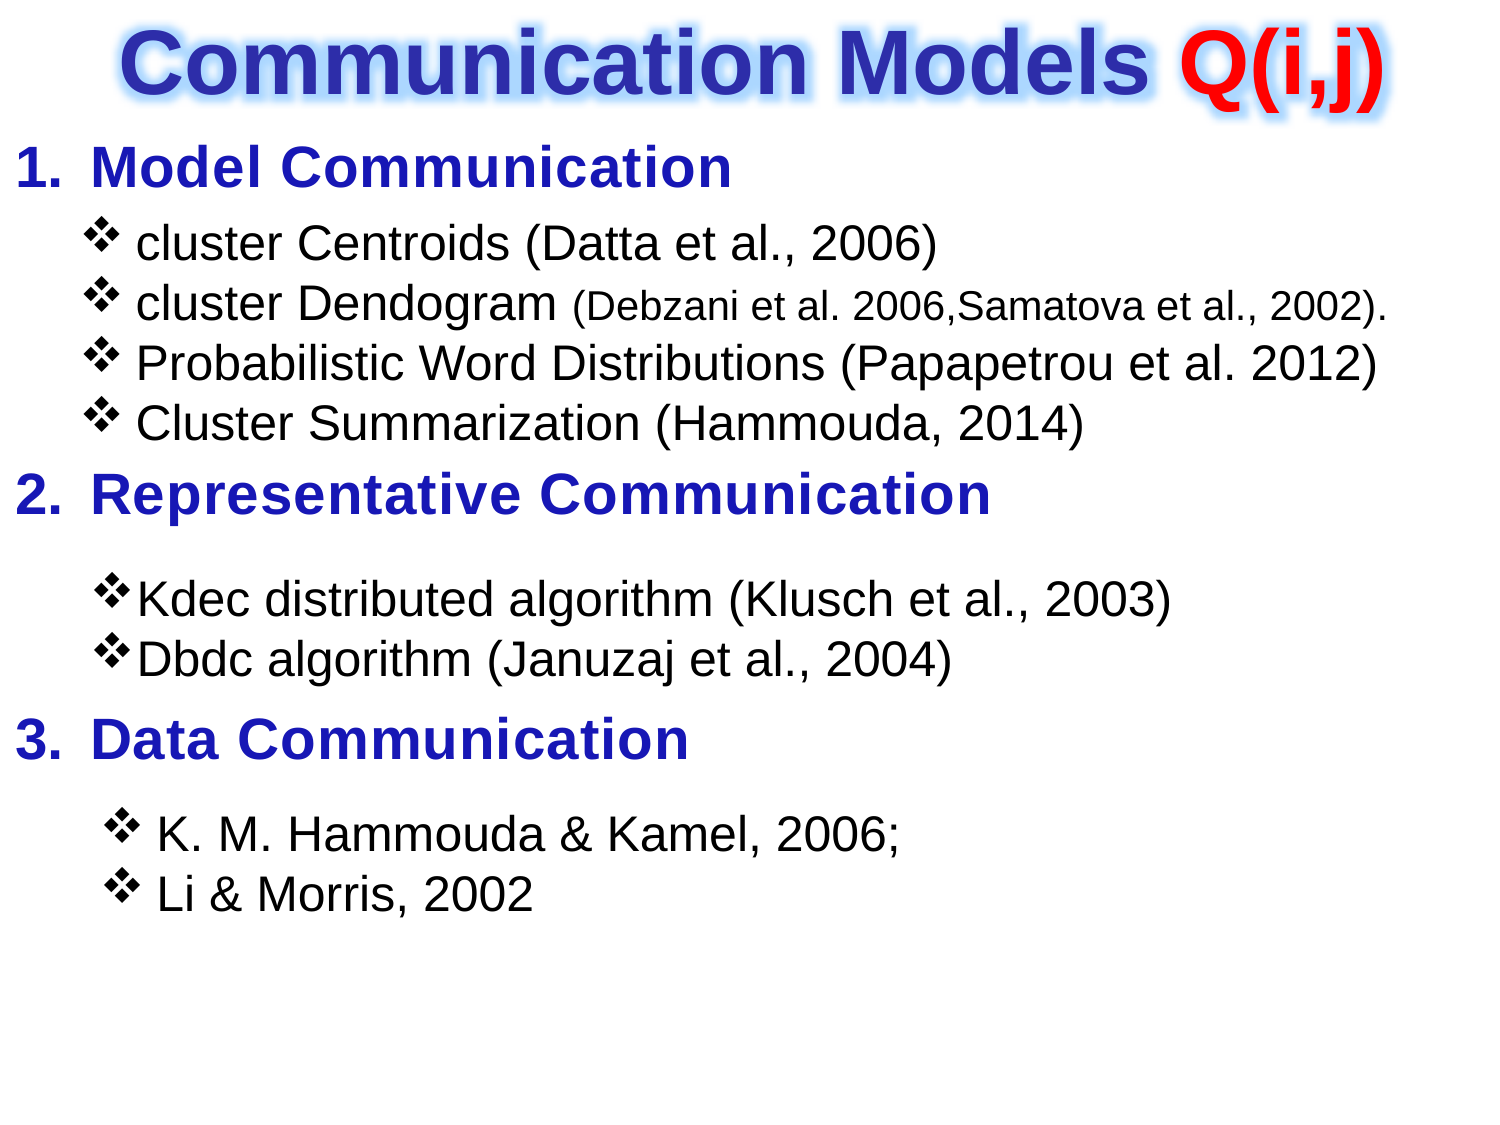

Communication Models Q(i,j)
Model Communication

Representative Communication

Data Communication
cluster Centroids (Datta et al., 2006)
cluster Dendogram (Debzani et al. 2006,Samatova et al., 2002).
Probabilistic Word Distributions (Papapetrou et al. 2012)
Cluster Summarization (Hammouda, 2014)
Kdec distributed algorithm (Klusch et al., 2003)
Dbdc algorithm (Januzaj et al., 2004)
K. M. Hammouda & Kamel, 2006;
Li & Morris, 2002